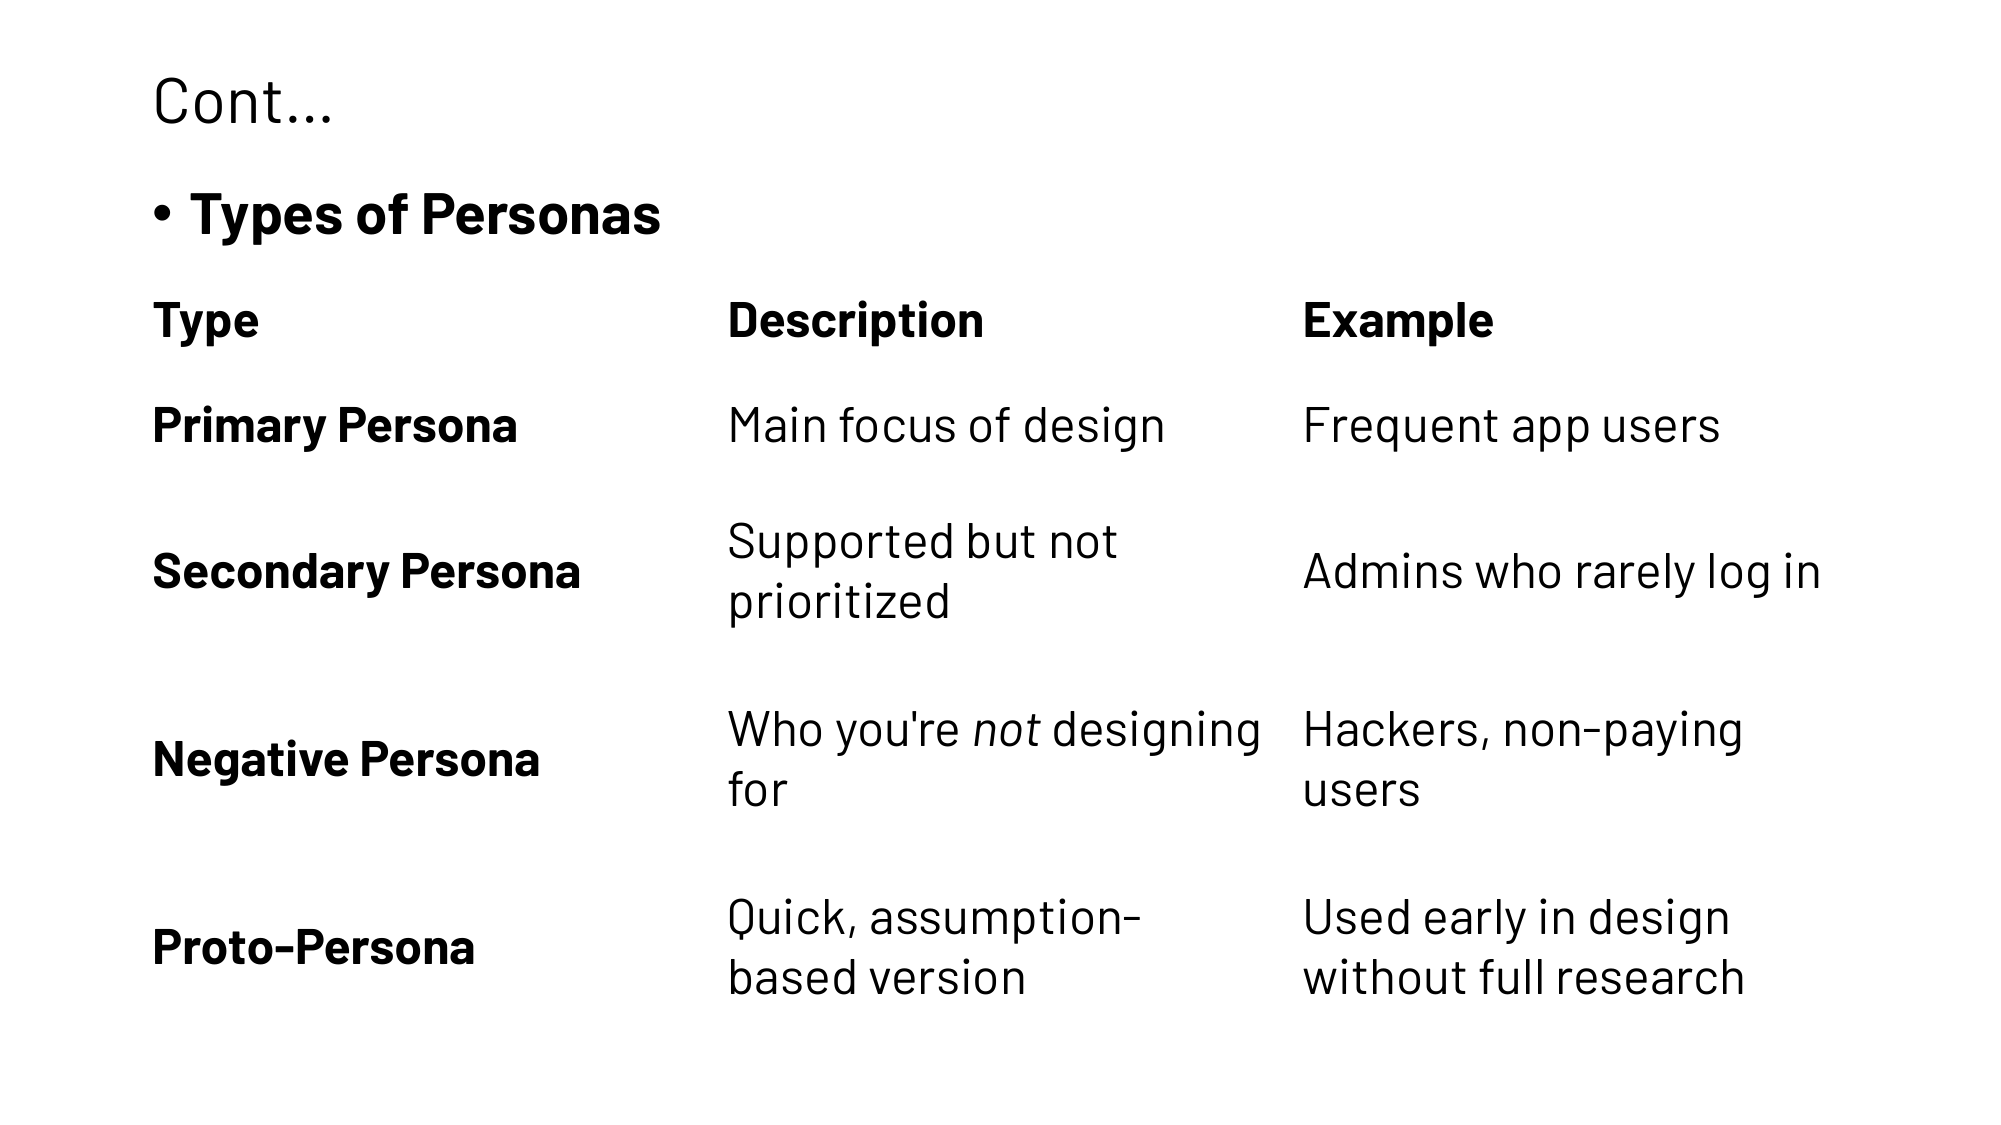

# Cont…
Types of Personas

| Type | Description | Example |
| --- | --- | --- |
| Primary Persona | Main focus of design | Frequent app users |
| Secondary Persona | Supported but not prioritized | Admins who rarely log in |
| Negative Persona | Who you're not designing for | Hackers, non-paying users |
| Proto-Persona | Quick, assumption-based version | Used early in design without full research |